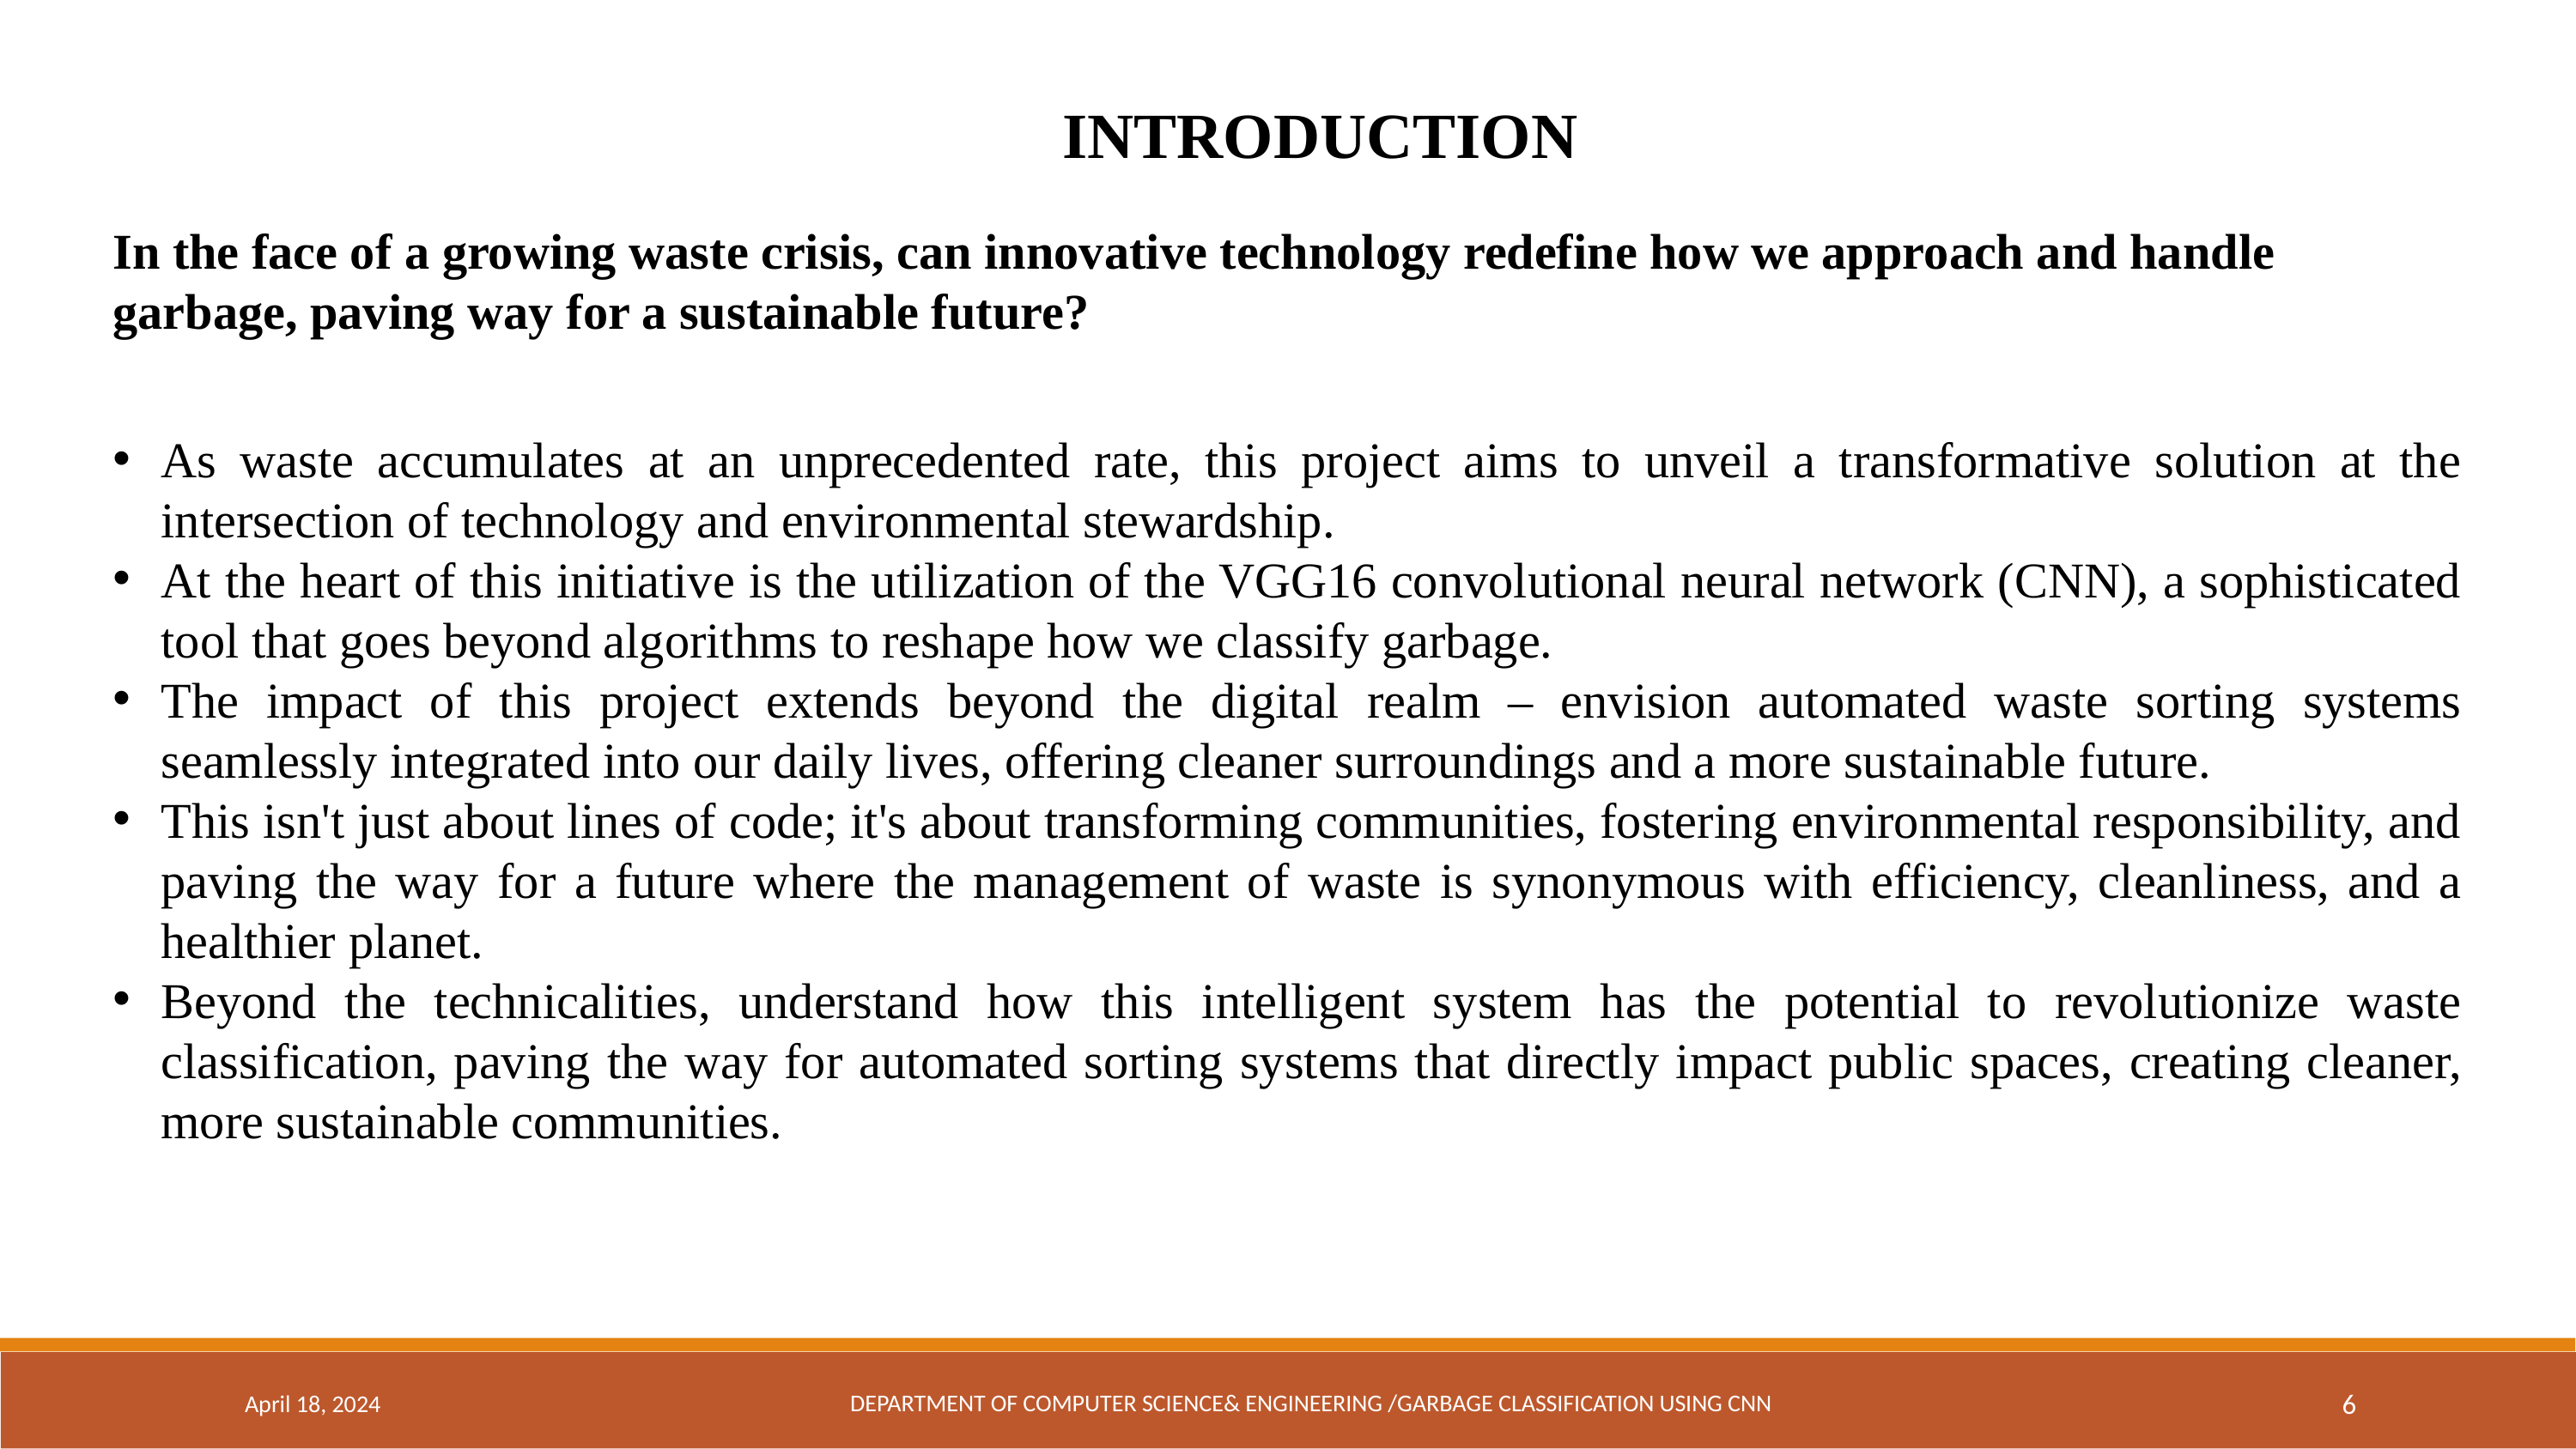

INTRODUCTION
In the face of a growing waste crisis, can innovative technology redefine how we approach and handle garbage, paving way for a sustainable future?
As waste accumulates at an unprecedented rate, this project aims to unveil a transformative solution at the intersection of technology and environmental stewardship.
At the heart of this initiative is the utilization of the VGG16 convolutional neural network (CNN), a sophisticated tool that goes beyond algorithms to reshape how we classify garbage.
The impact of this project extends beyond the digital realm – envision automated waste sorting systems seamlessly integrated into our daily lives, offering cleaner surroundings and a more sustainable future.
This isn't just about lines of code; it's about transforming communities, fostering environmental responsibility, and paving the way for a future where the management of waste is synonymous with efficiency, cleanliness, and a healthier planet.
Beyond the technicalities, understand how this intelligent system has the potential to revolutionize waste classification, paving the way for automated sorting systems that directly impact public spaces, creating cleaner, more sustainable communities.

April 18, 2024
DEPARTMENT OF COMPUTER SCIENCE& ENGINEERING /GARBAGE CLASSIFICATION USING CNN
6